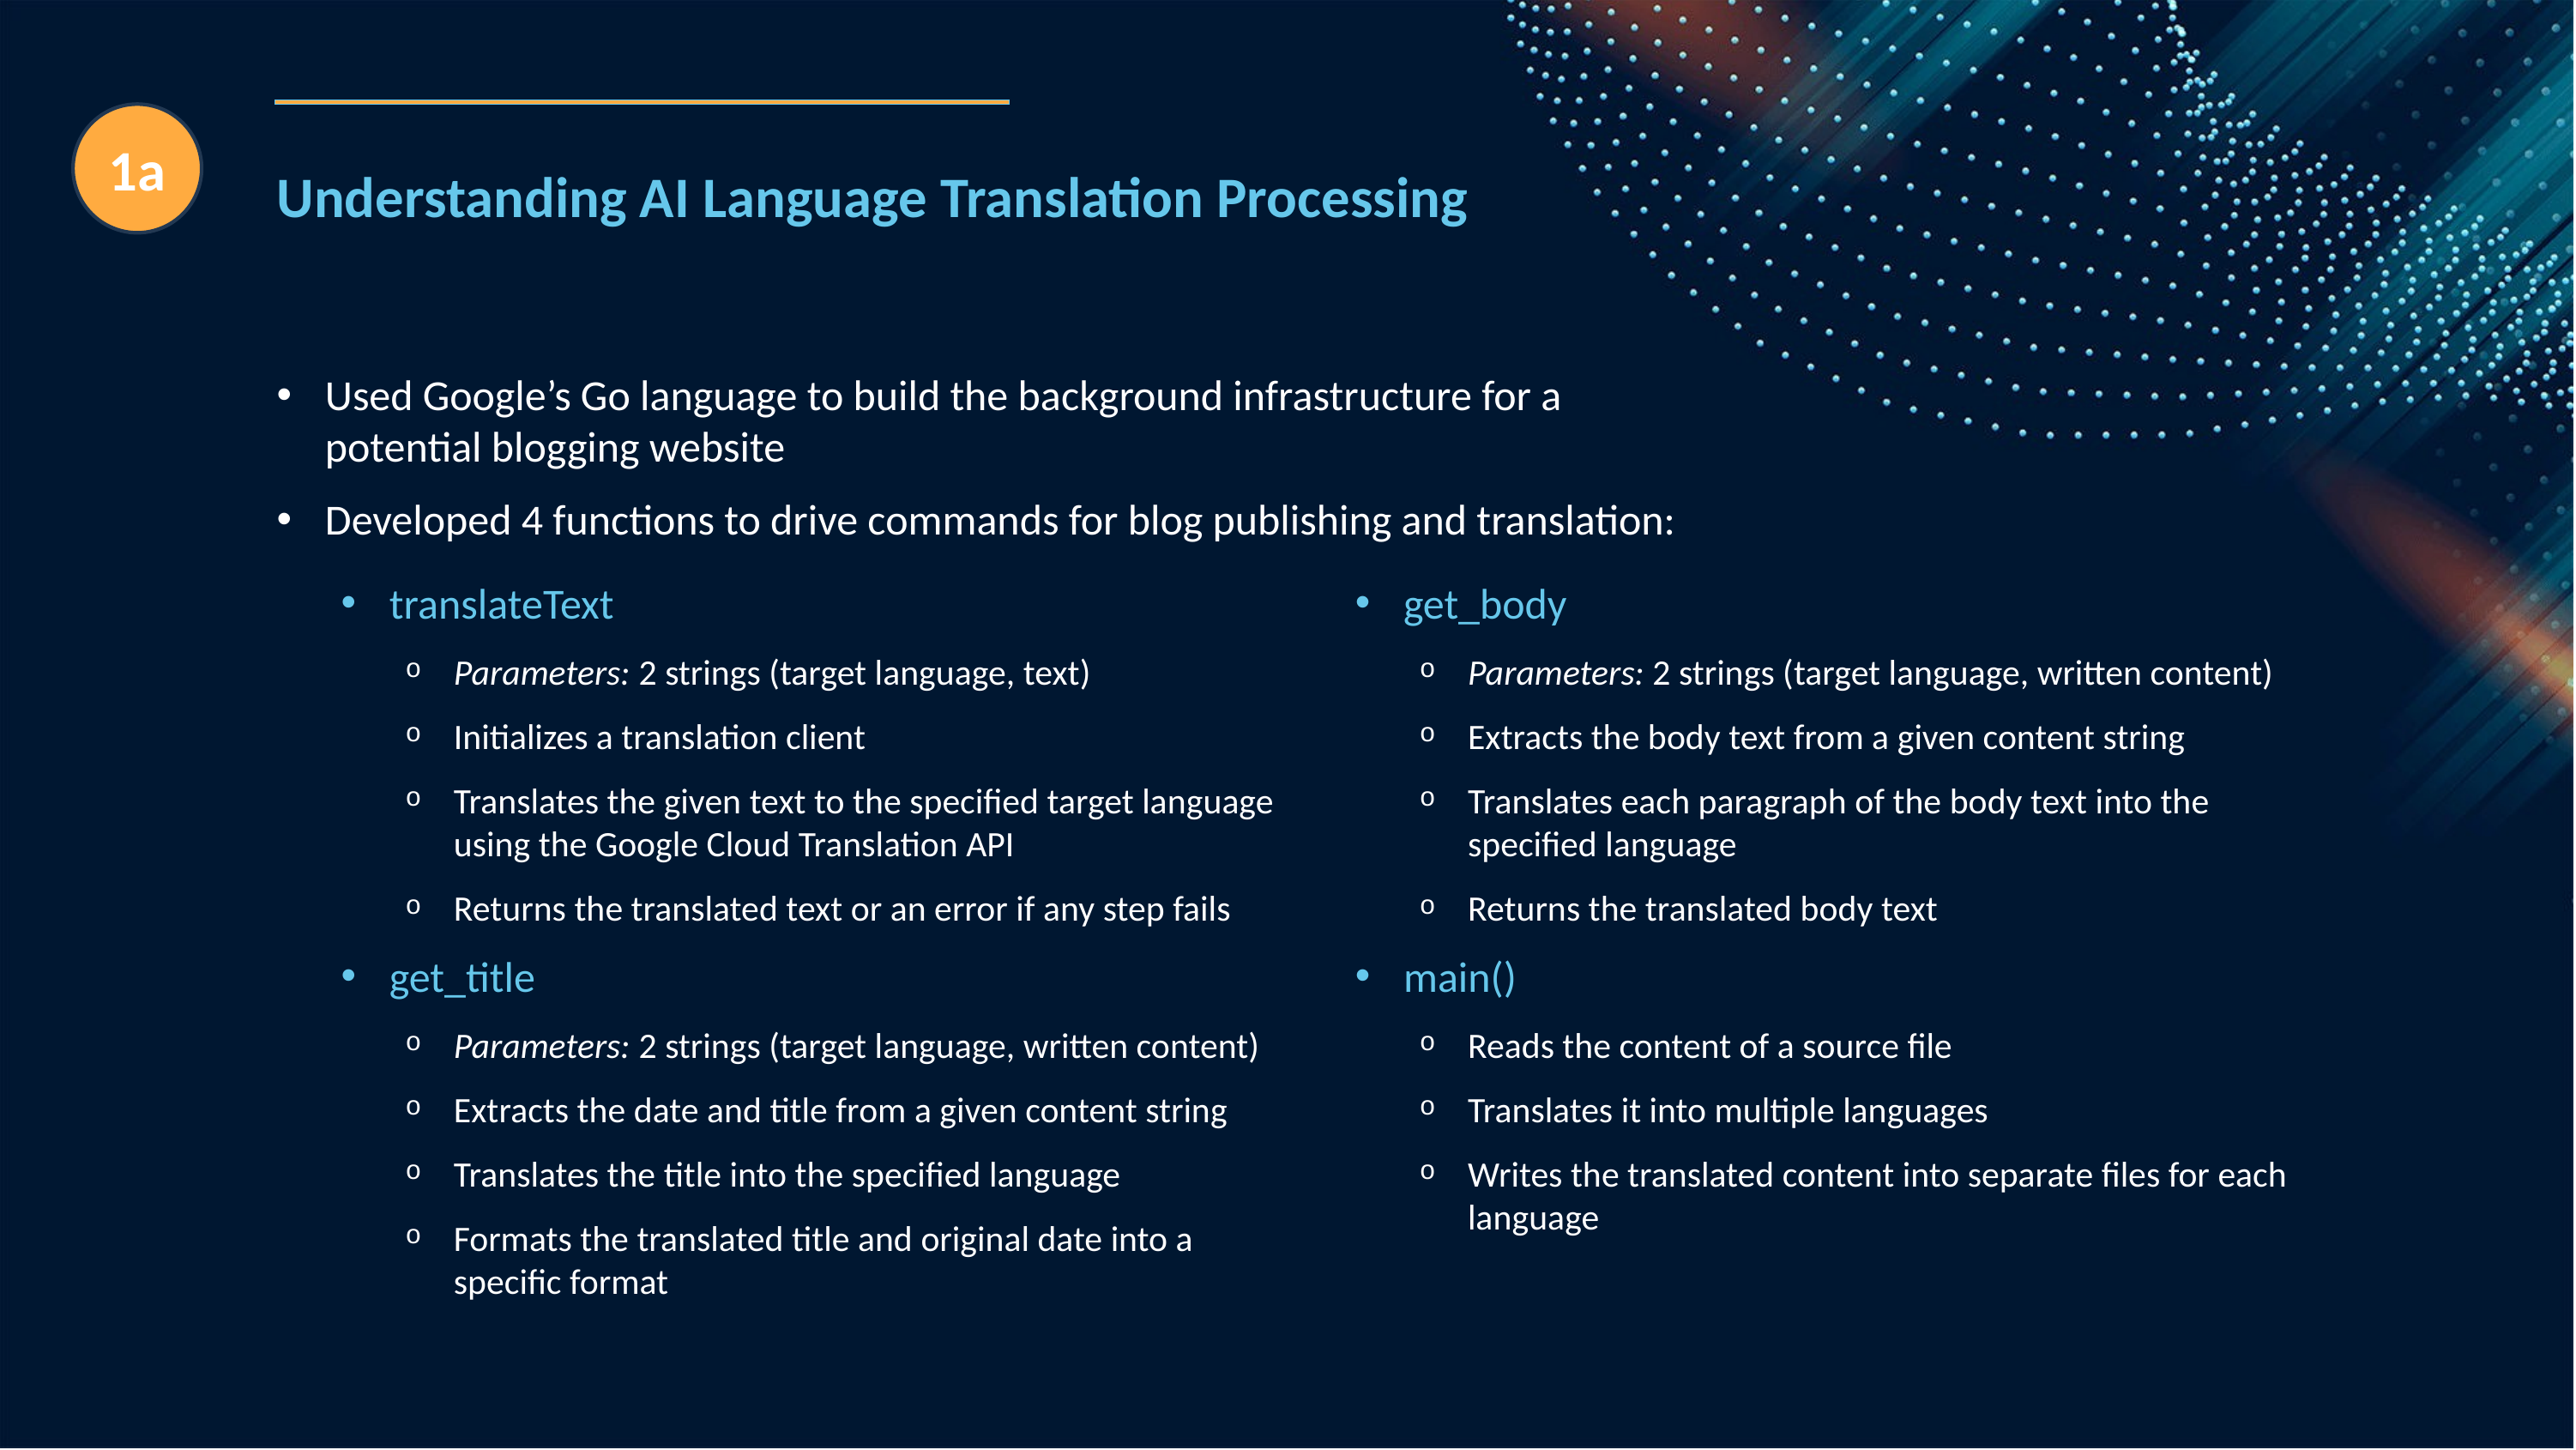

1a
# Understanding AI Language Translation Processing
Used Google’s Go language to build the background infrastructure for a potential blogging website
Developed 4 functions to drive commands for blog publishing and translation:
translateText
Parameters: 2 strings (target language, text)
Initializes a translation client
Translates the given text to the specified target language using the Google Cloud Translation API
Returns the translated text or an error if any step fails
get_title
Parameters: 2 strings (target language, written content)
Extracts the date and title from a given content string
Translates the title into the specified language
Formats the translated title and original date into a specific format
get_body
Parameters: 2 strings (target language, written content)
Extracts the body text from a given content string
Translates each paragraph of the body text into the specified language
Returns the translated body text
main()
Reads the content of a source file
Translates it into multiple languages
Writes the translated content into separate files for each language